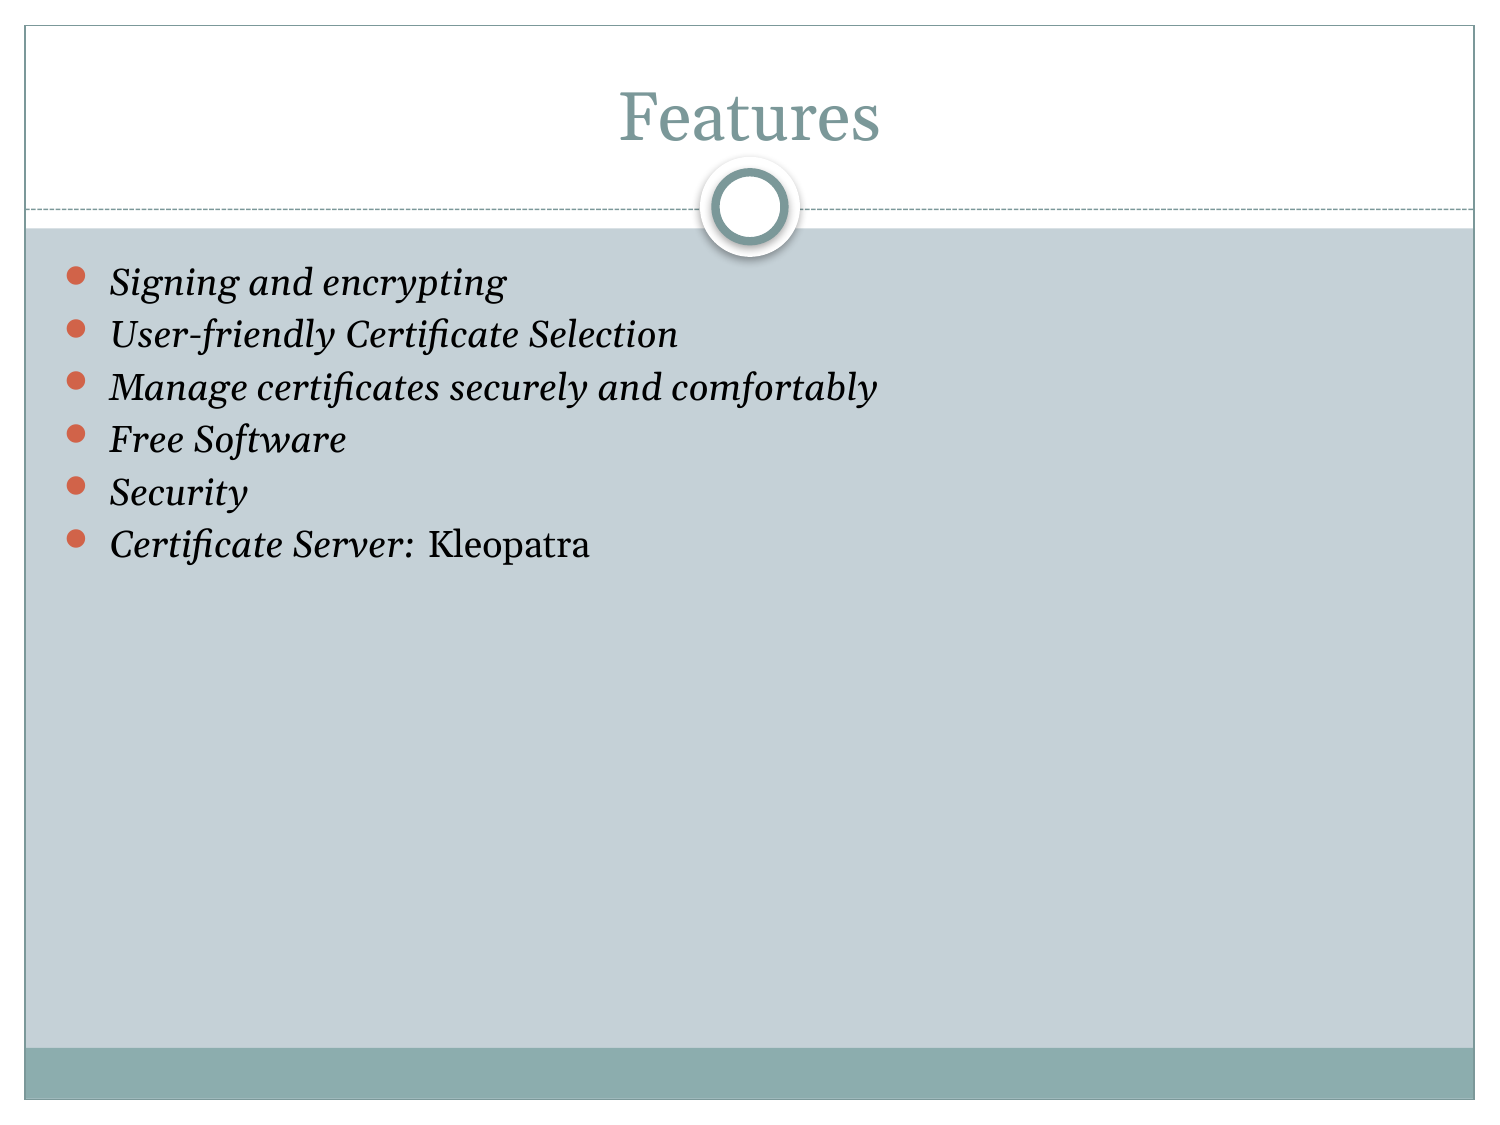

# Features
Signing and encrypting
User-friendly Certificate Selection
Manage certificates securely and comfortably
Free Software
Security
Certificate Server: Kleopatra